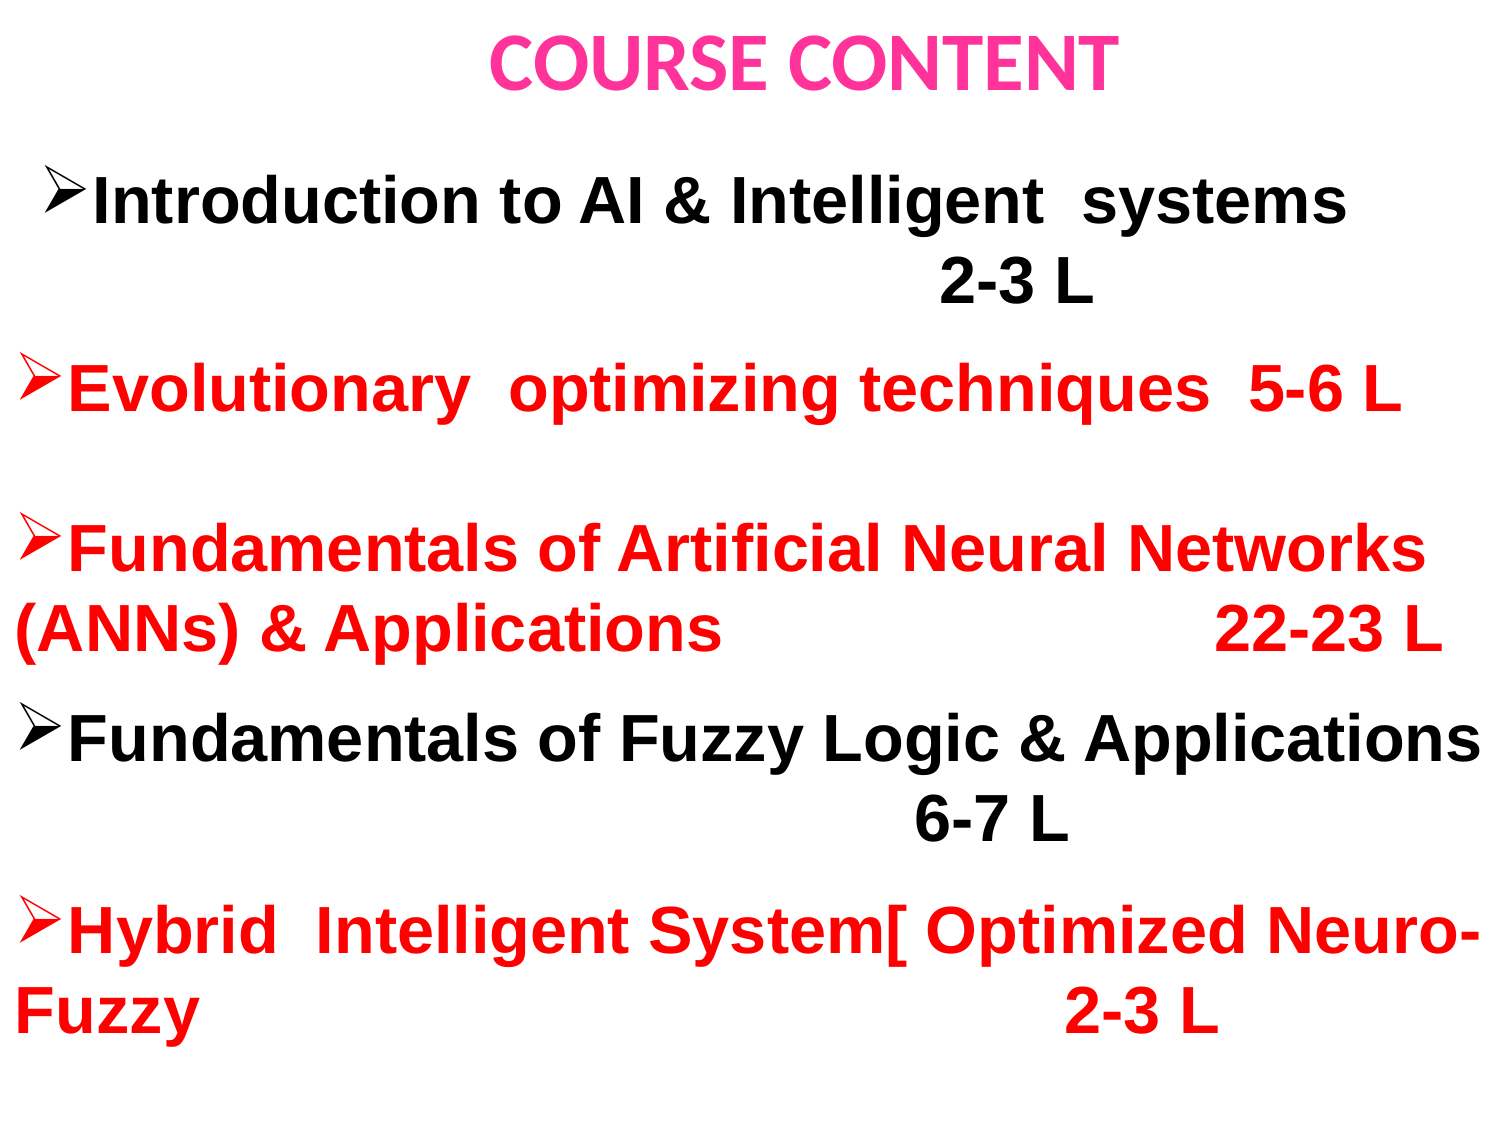

COURSE CONTENT
Introduction to AI & Intelligent  systems							2-3 L
Evolutionary  optimizing techniques  5-6 L

Fundamentals of Artificial Neural Networks (ANNs) & Applications				22-23 L
Fundamentals of Fuzzy Logic & Applications						6-7 L

Hybrid  Intelligent System[ Optimized Neuro-Fuzzy						2-3 L